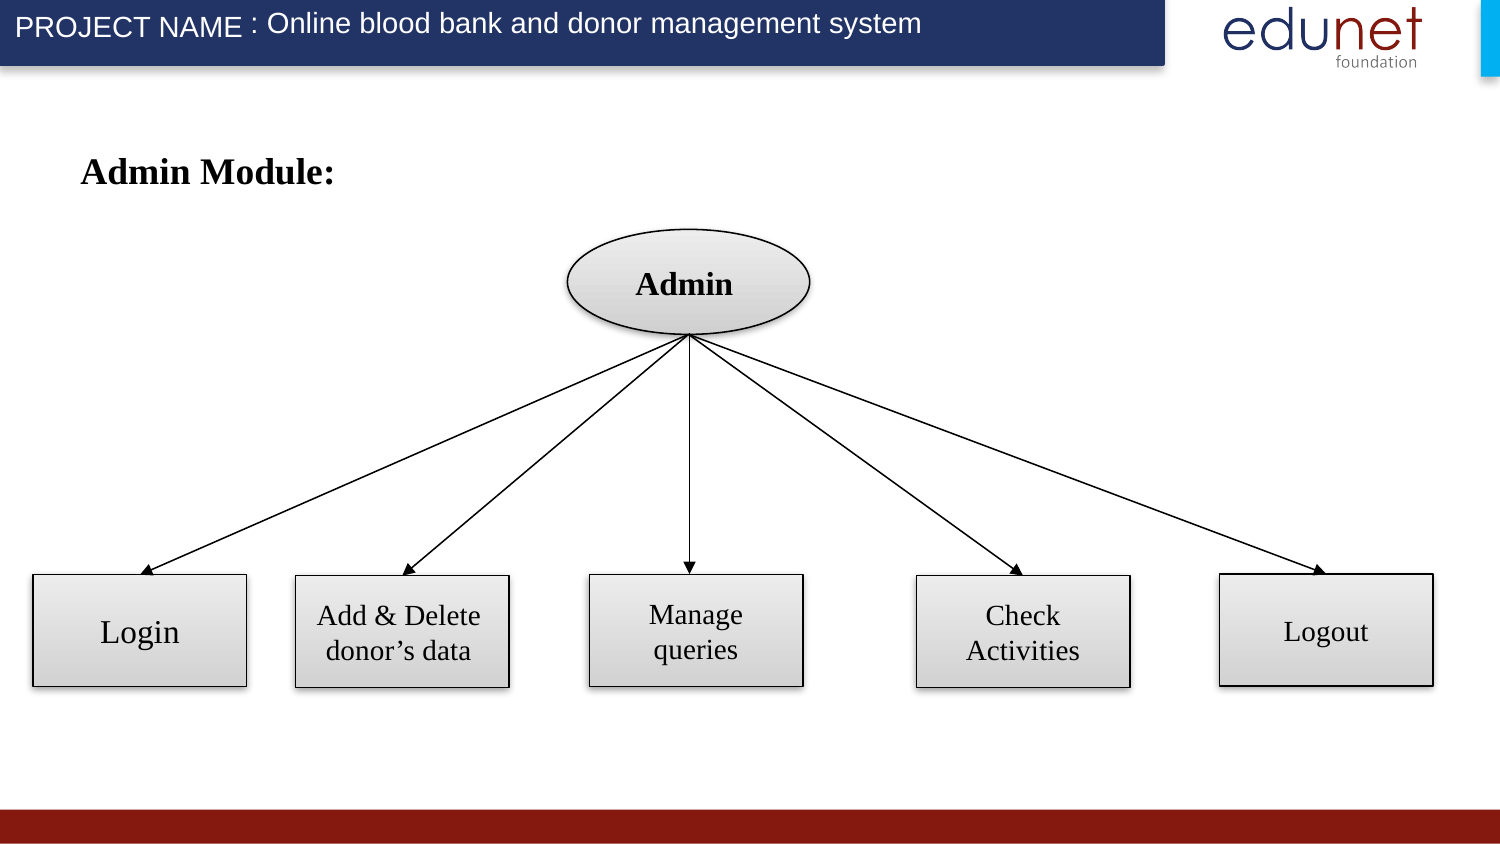

: Online blood bank and donor management system
Admin Module:
Admin
Logout
Login
Manage queries
Add & Delete  donor’s data
Check Activities